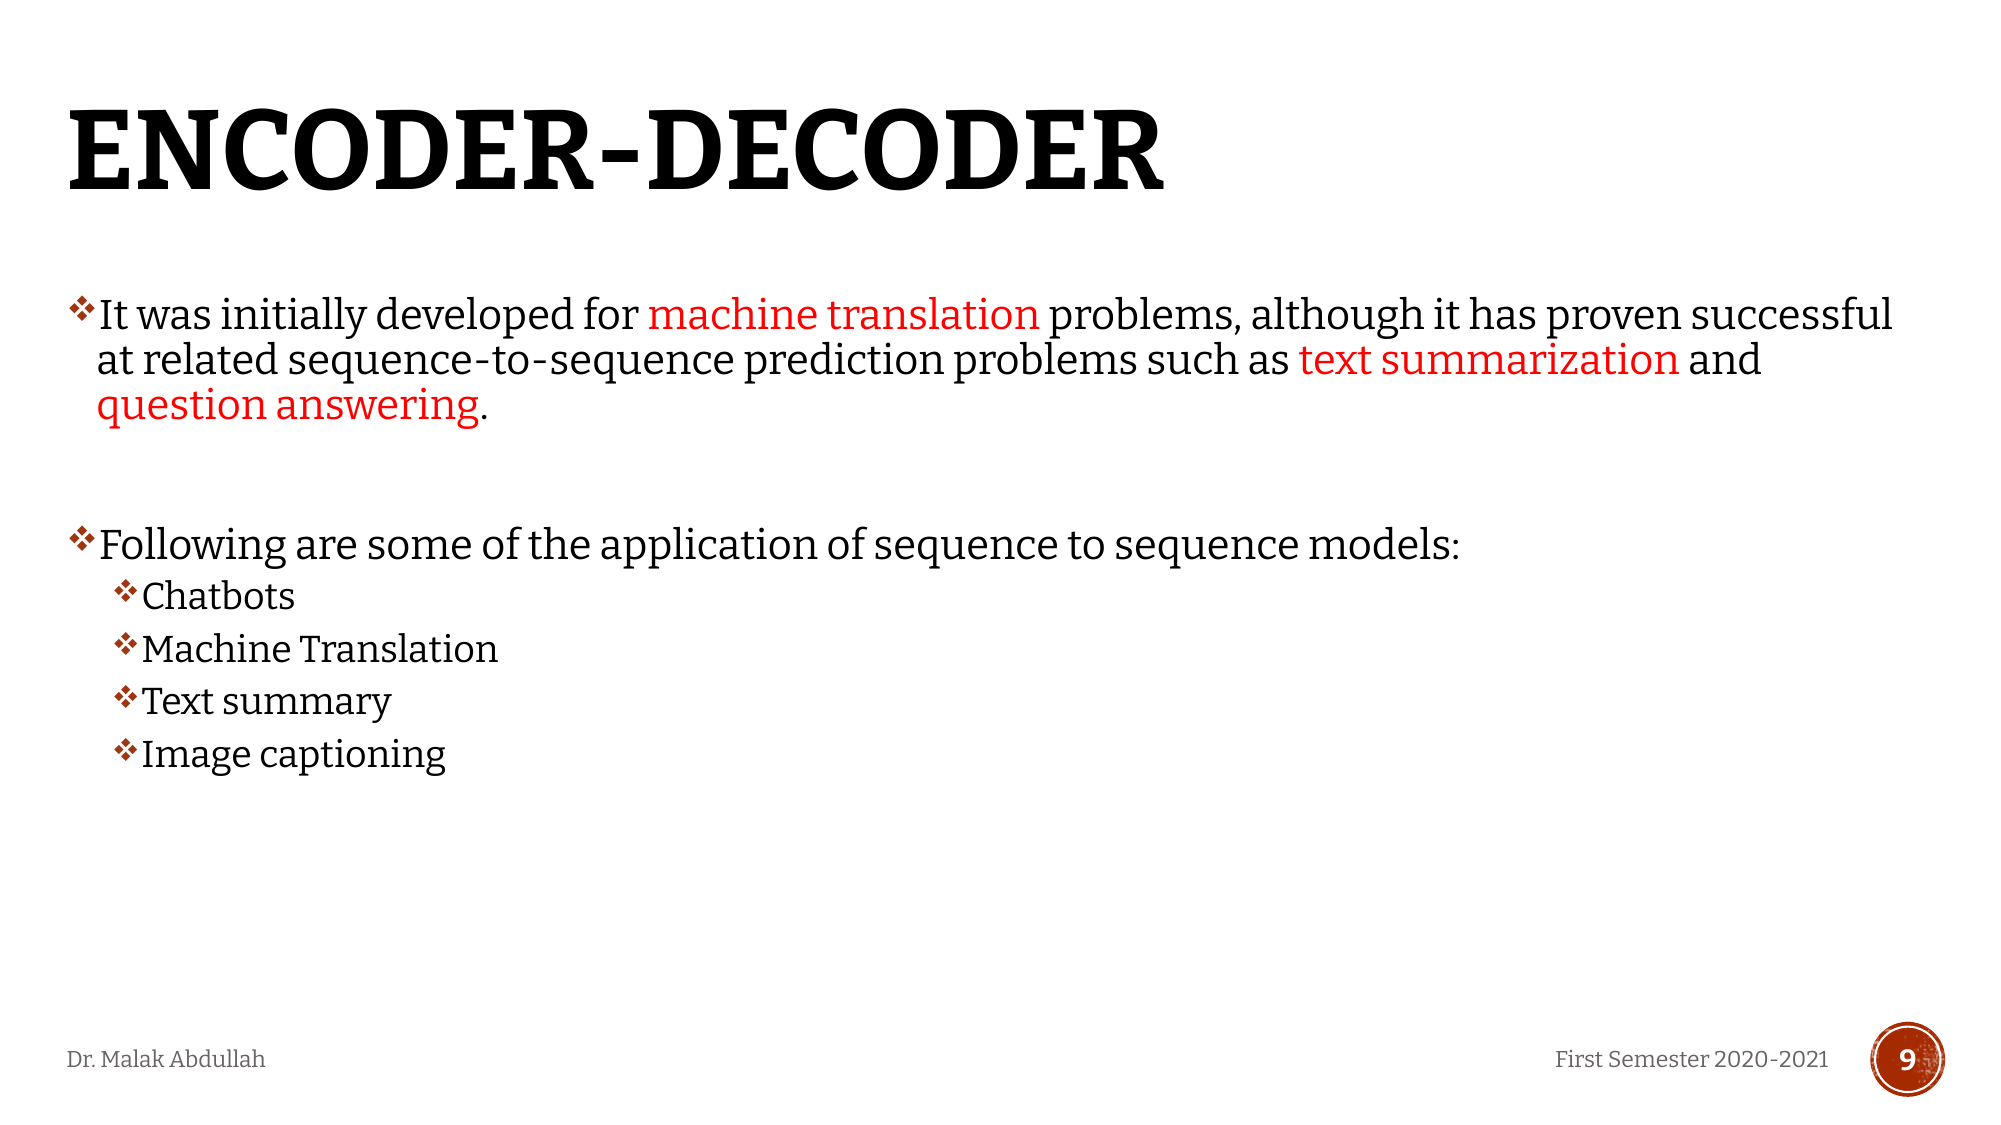

# Encoder-Decoder
It was initially developed for machine translation problems, although it has proven successful at related sequence-to-sequence prediction problems such as text summarization and question answering.

Following are some of the application of sequence to sequence models:
Chatbots
Machine Translation
Text summary
Image captioning

Dr. Malak Abdullah
First Semester 2020-2021
9